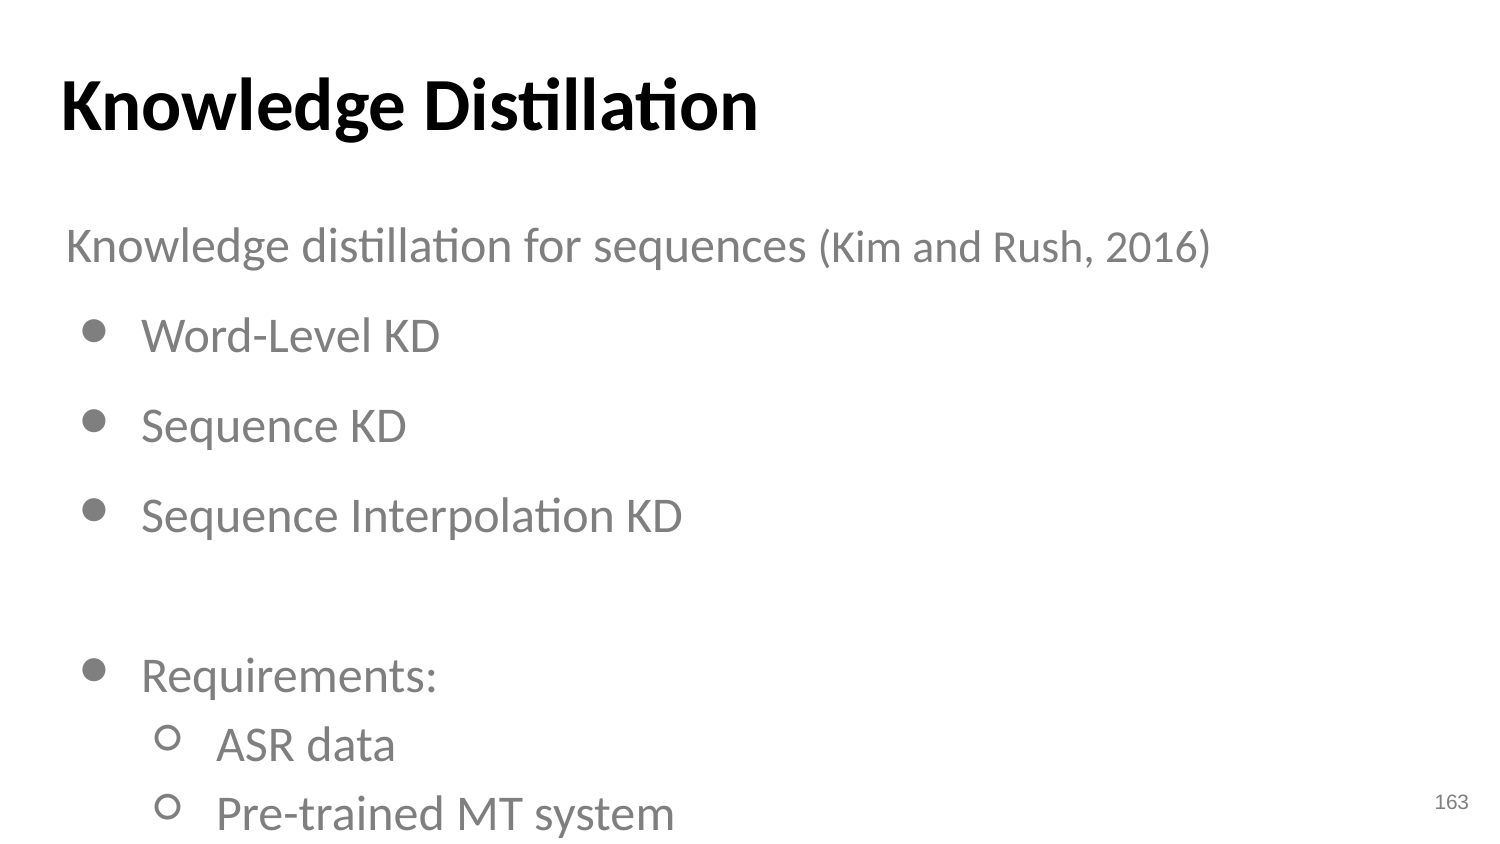

# Knowledge Distillation
Knowledge distillation for sequences (Kim and Rush, 2016)
Word-Level KD
Sequence KD
Sequence Interpolation KD

Requirements:
ASR data
Pre-trained MT system
163